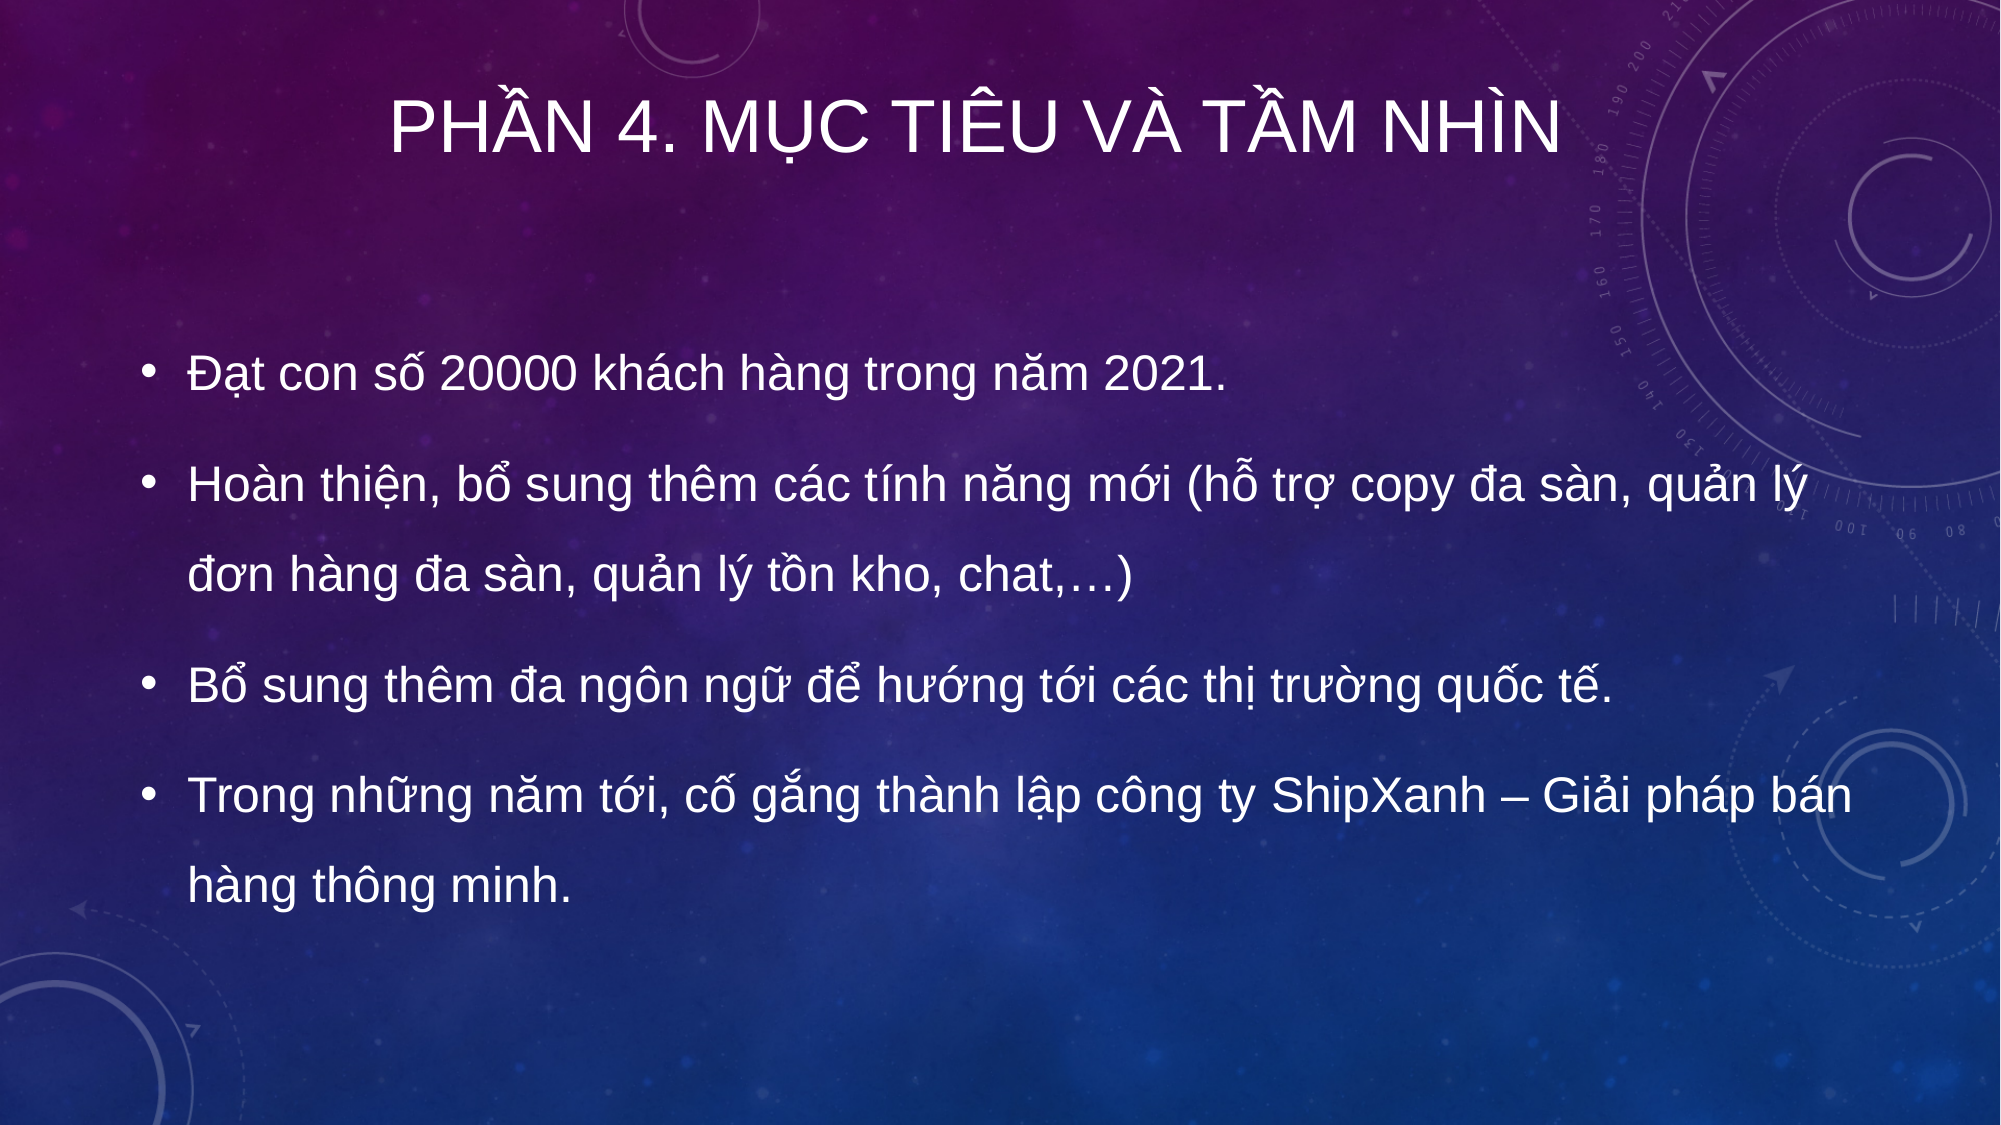

# PHẦN 4. MỤC TIÊU VÀ TẦM NHÌN
Đạt con số 20000 khách hàng trong năm 2021.
Hoàn thiện, bổ sung thêm các tính năng mới (hỗ trợ copy đa sàn, quản lý đơn hàng đa sàn, quản lý tồn kho, chat,…)
Bổ sung thêm đa ngôn ngữ để hướng tới các thị trường quốc tế.
Trong những năm tới, cố gắng thành lập công ty ShipXanh – Giải pháp bán hàng thông minh.